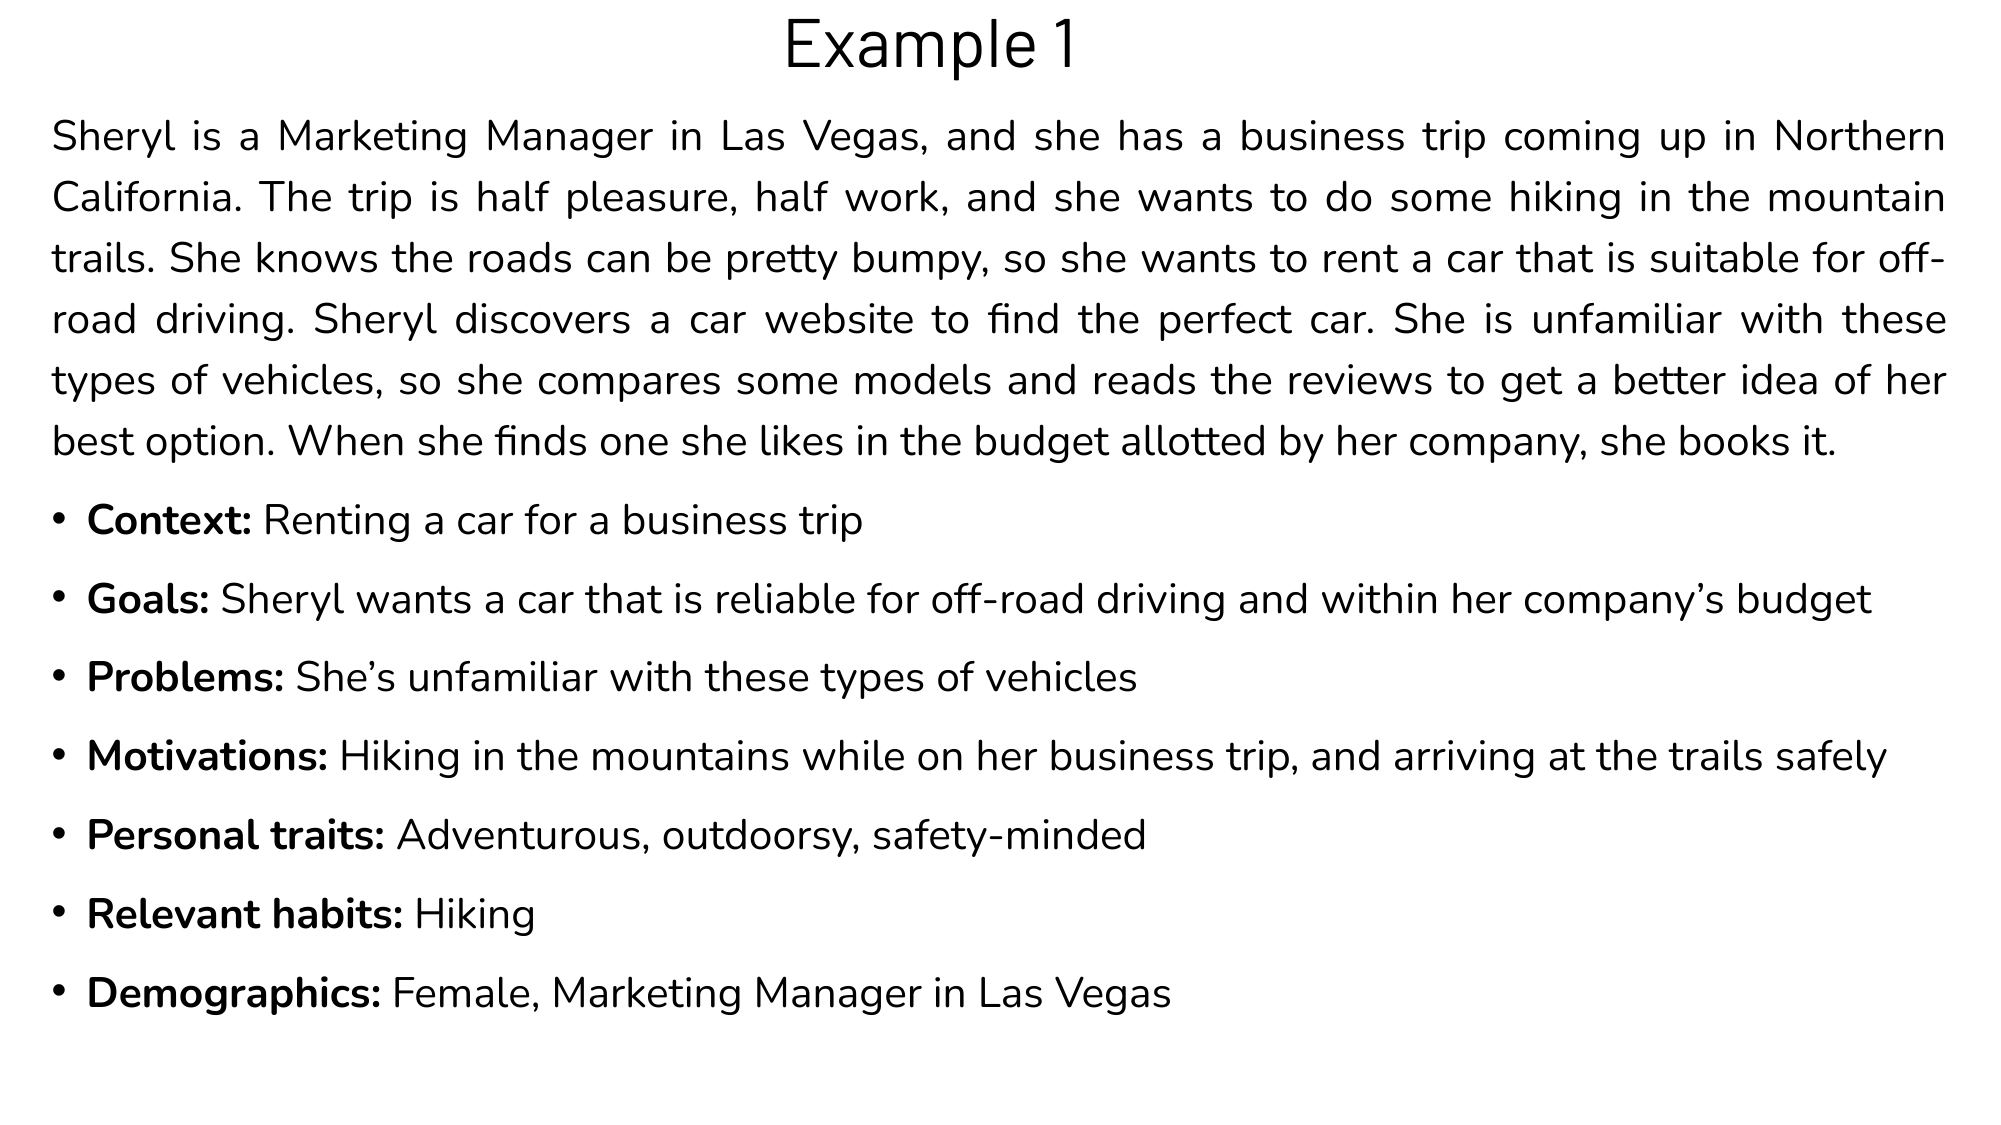

# Example 1
Sheryl is a Marketing Manager in Las Vegas, and she has a business trip coming up in Northern California. The trip is half pleasure, half work, and she wants to do some hiking in the mountain trails. She knows the roads can be pretty bumpy, so she wants to rent a car that is suitable for off-road driving. Sheryl discovers a car website to find the perfect car. She is unfamiliar with these types of vehicles, so she compares some models and reads the reviews to get a better idea of her best option. When she finds one she likes in the budget allotted by her company, she books it.
Context: Renting a car for a business trip
Goals: Sheryl wants a car that is reliable for off-road driving and within her company’s budget
Problems: She’s unfamiliar with these types of vehicles
Motivations: Hiking in the mountains while on her business trip, and arriving at the trails safely
Personal traits: Adventurous, outdoorsy, safety-minded
Relevant habits: Hiking
Demographics: Female, Marketing Manager in Las Vegas